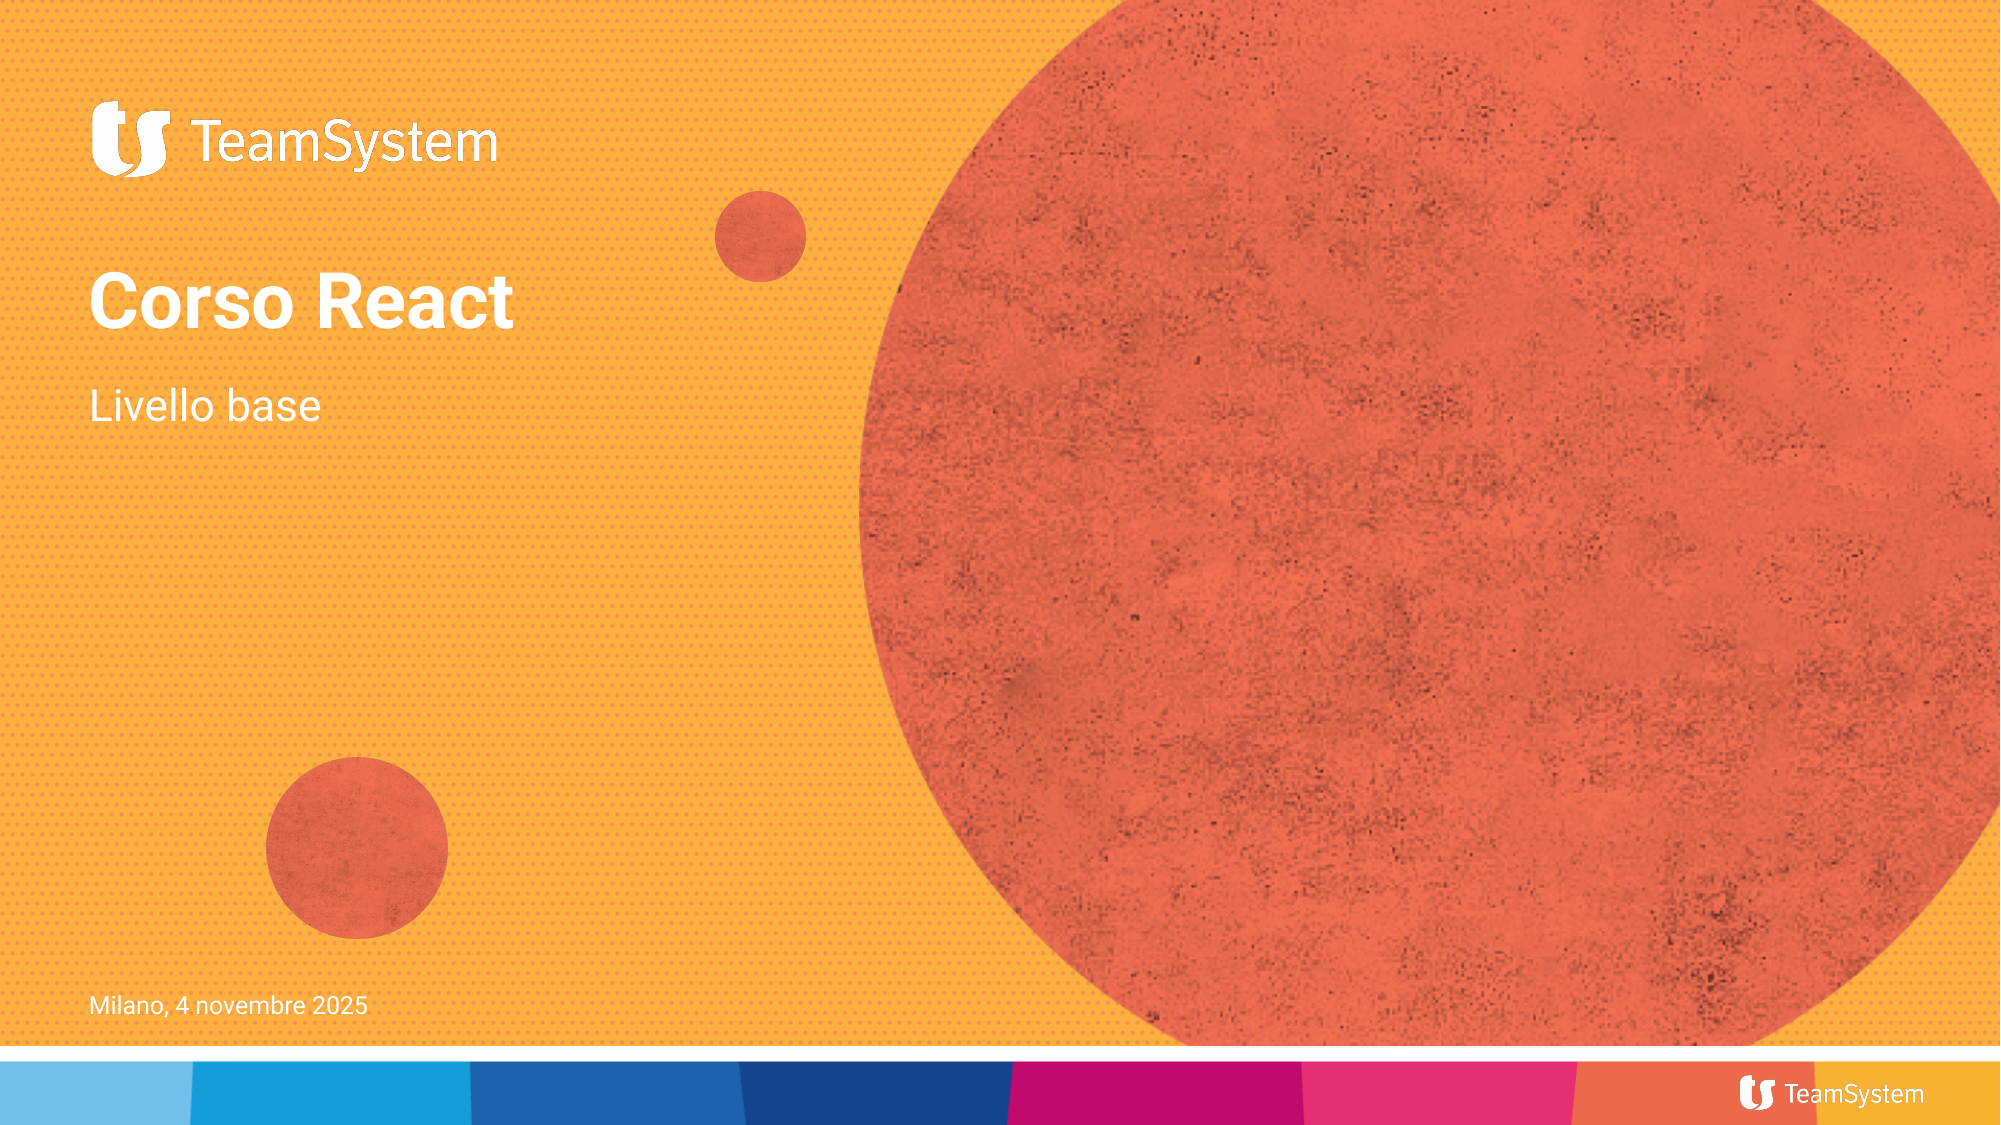

# Corso React
Livello base
Milano, 4 novembre 2025